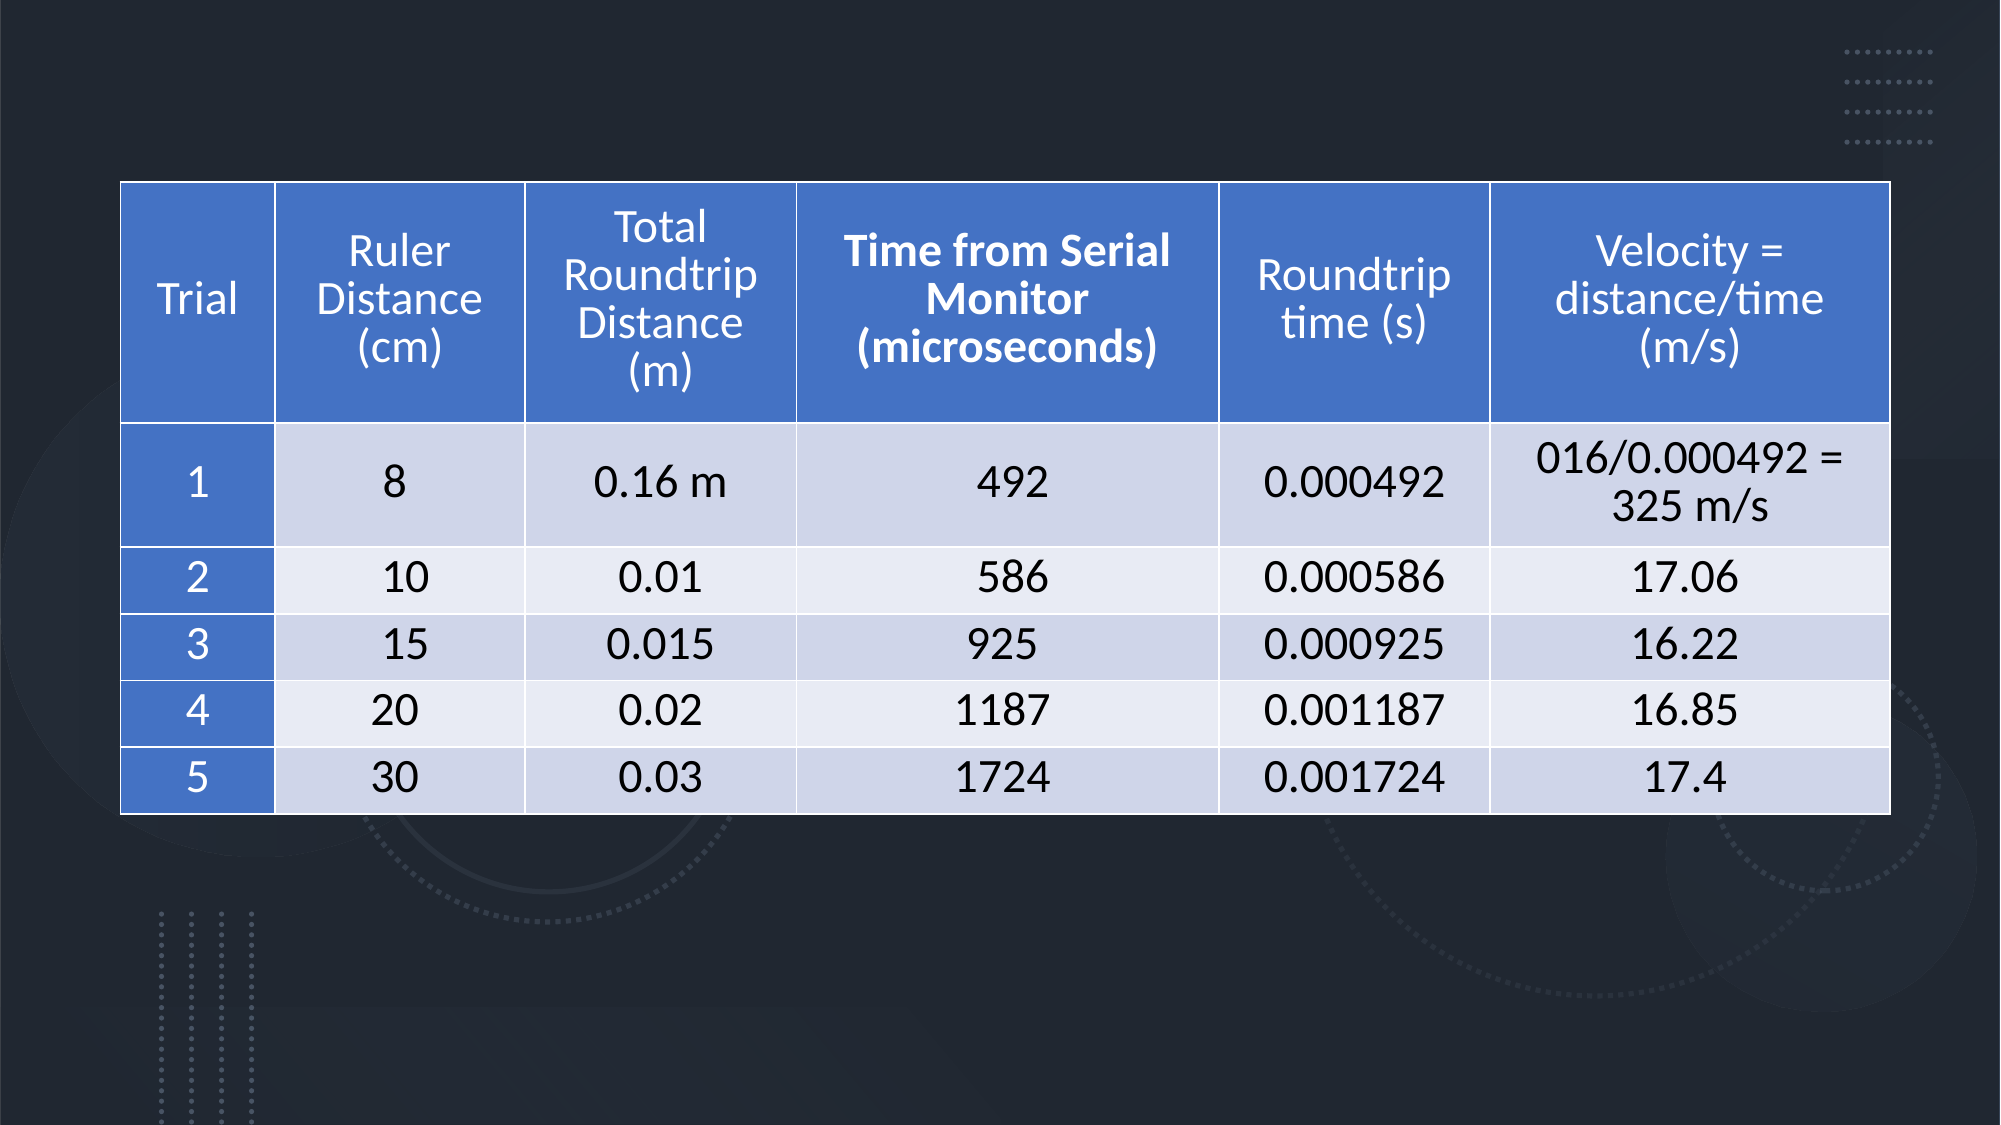

# Data Collection

| Trial | Ruler Distance (cm) | Total Roundtrip Distance (m) | Time from Serial Monitor (microseconds) | Roundtrip time (s) | Velocity = distance/time (m/s) |
| --- | --- | --- | --- | --- | --- |
| 1 | 8 | 0.16 m | 492 | 0.000492 | 016/0.000492 = 325 m/s |
| 2 | 10 | 0.01 | 586 | 0.000586 | 17.06 |
| 3 | 15 | 0.015 | 925 | 0.000925 | 16.22 |
| 4 | 20 | 0.02 | 1187 | 0.001187 | 16.85 |
| 5 | 30 | 0.03 | 1724 | 0.001724 | 17.4 |